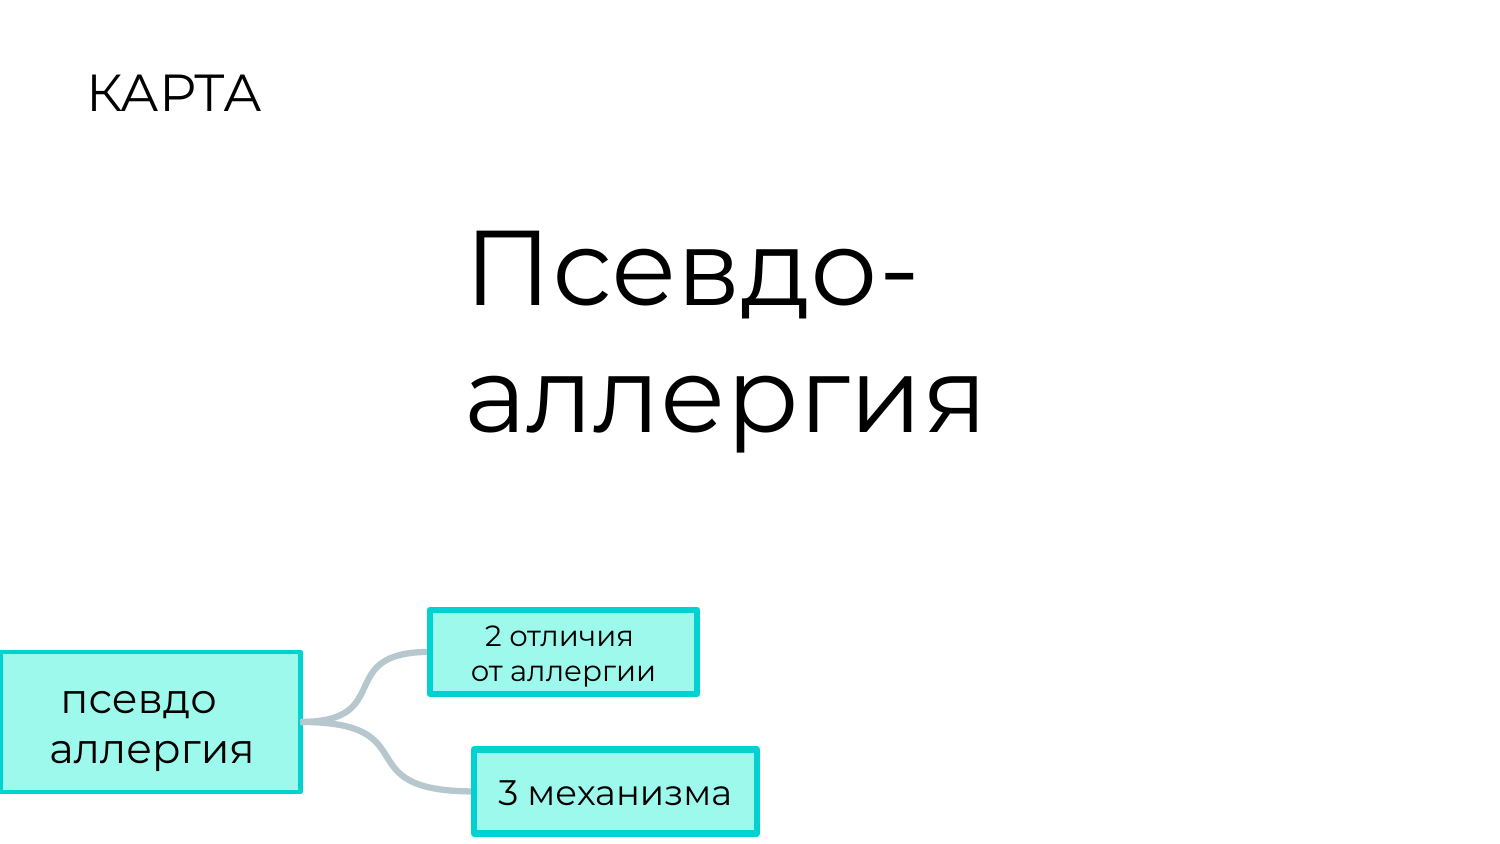

КАРТА
Псевдо-
аллергия
2 отличия
от аллергии

# псевдо
аллергия

3 механизма